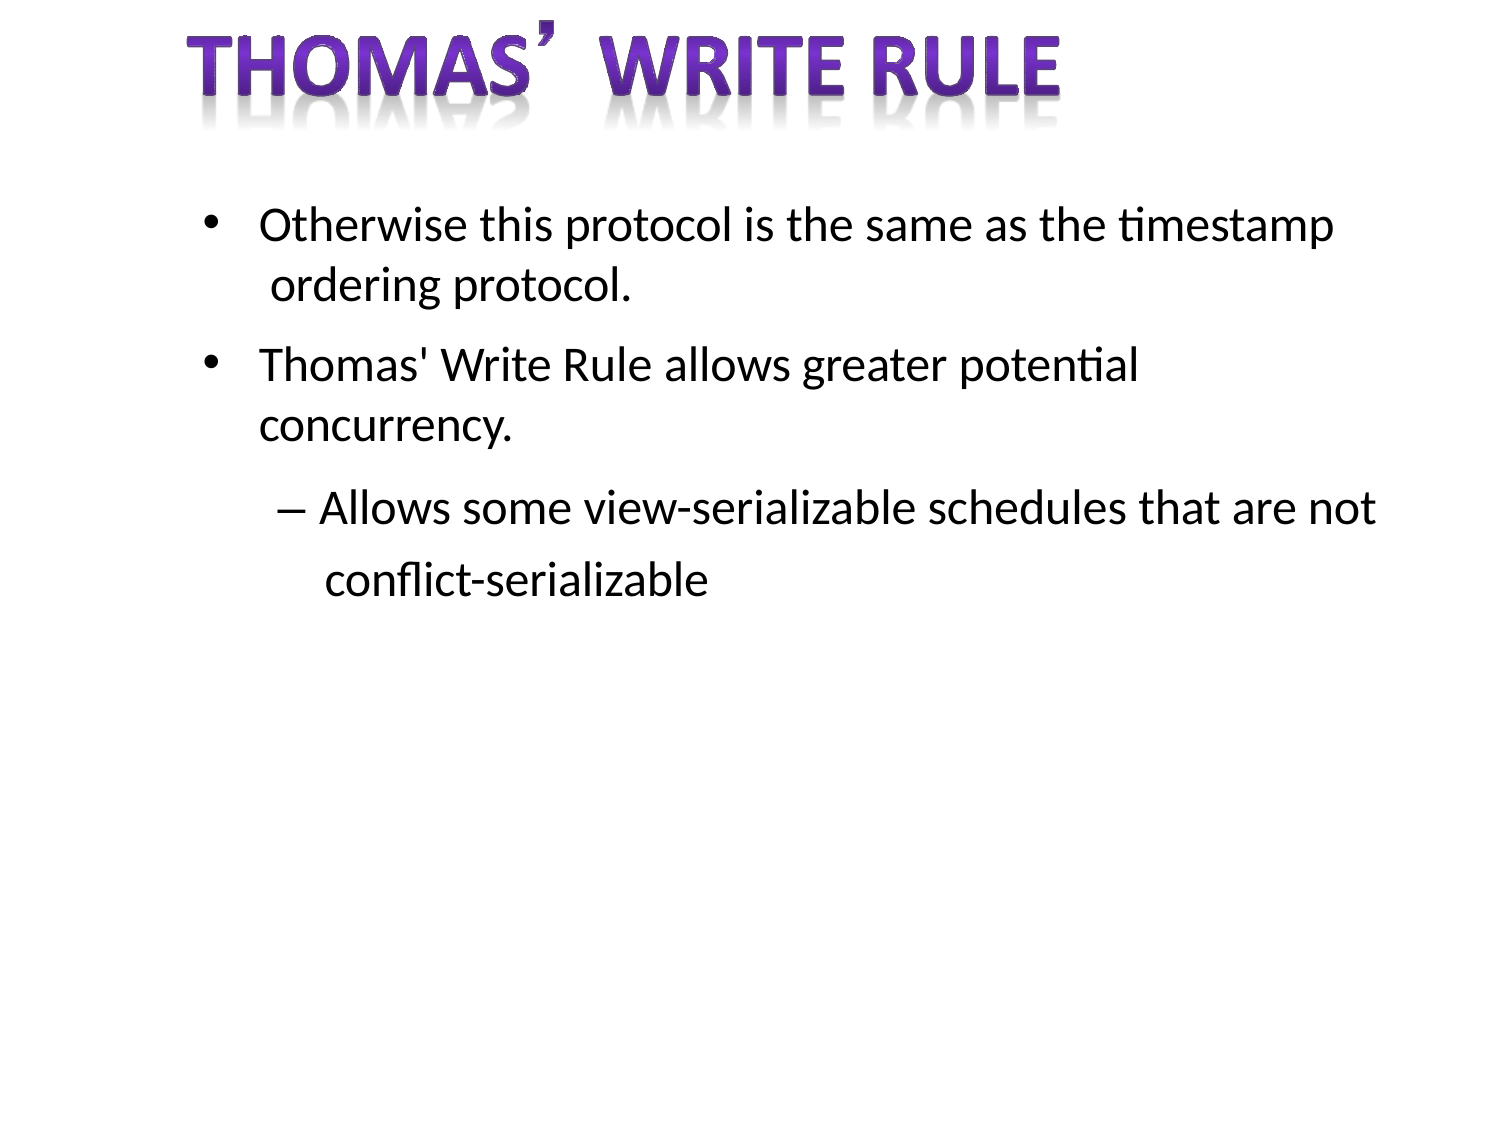

Otherwise this protocol is the same as the timestamp  ordering protocol.
Thomas' Write Rule allows greater potential concurrency.
– Allows some view-serializable schedules that are not  conflict-serializable